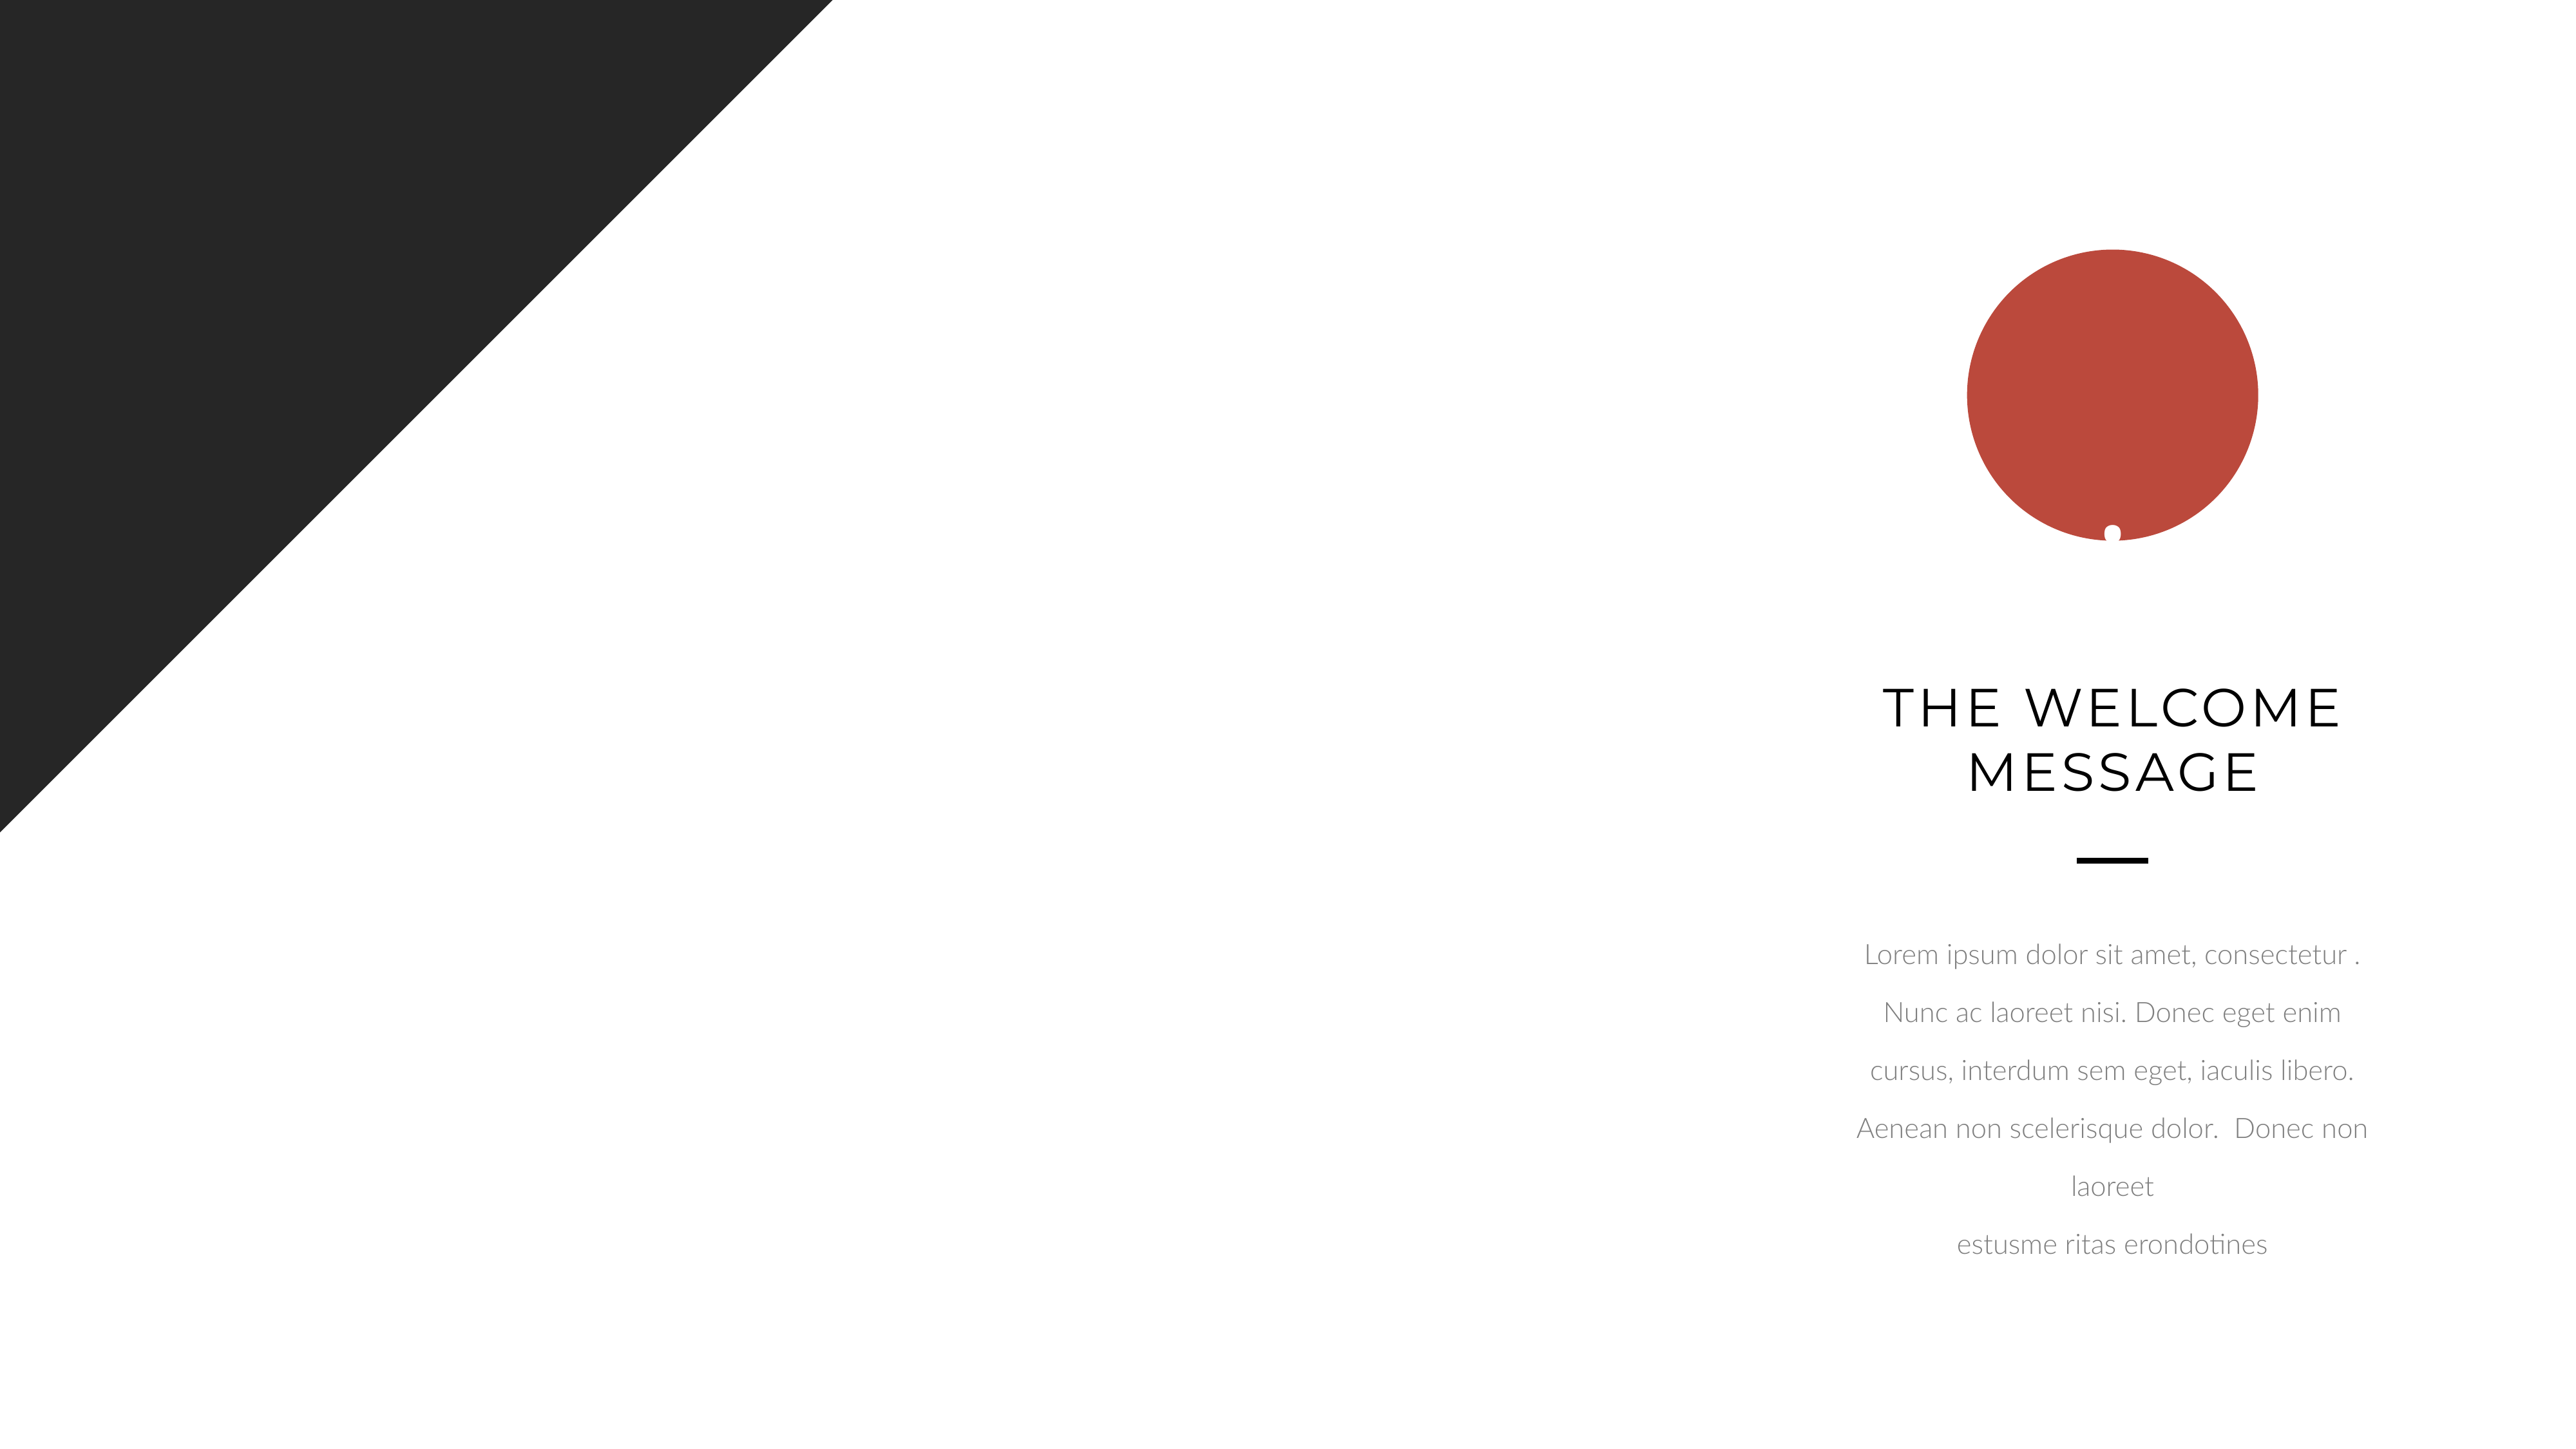

.
THE WELCOME
MESSAGE

Lorem ipsum dolor sit amet, consectetur . Nunc ac laoreet nisi. Donec eget enim cursus, interdum sem eget, iaculis libero. Aenean non scelerisque dolor.  Donec non laoreet
estusme ritas erondotines